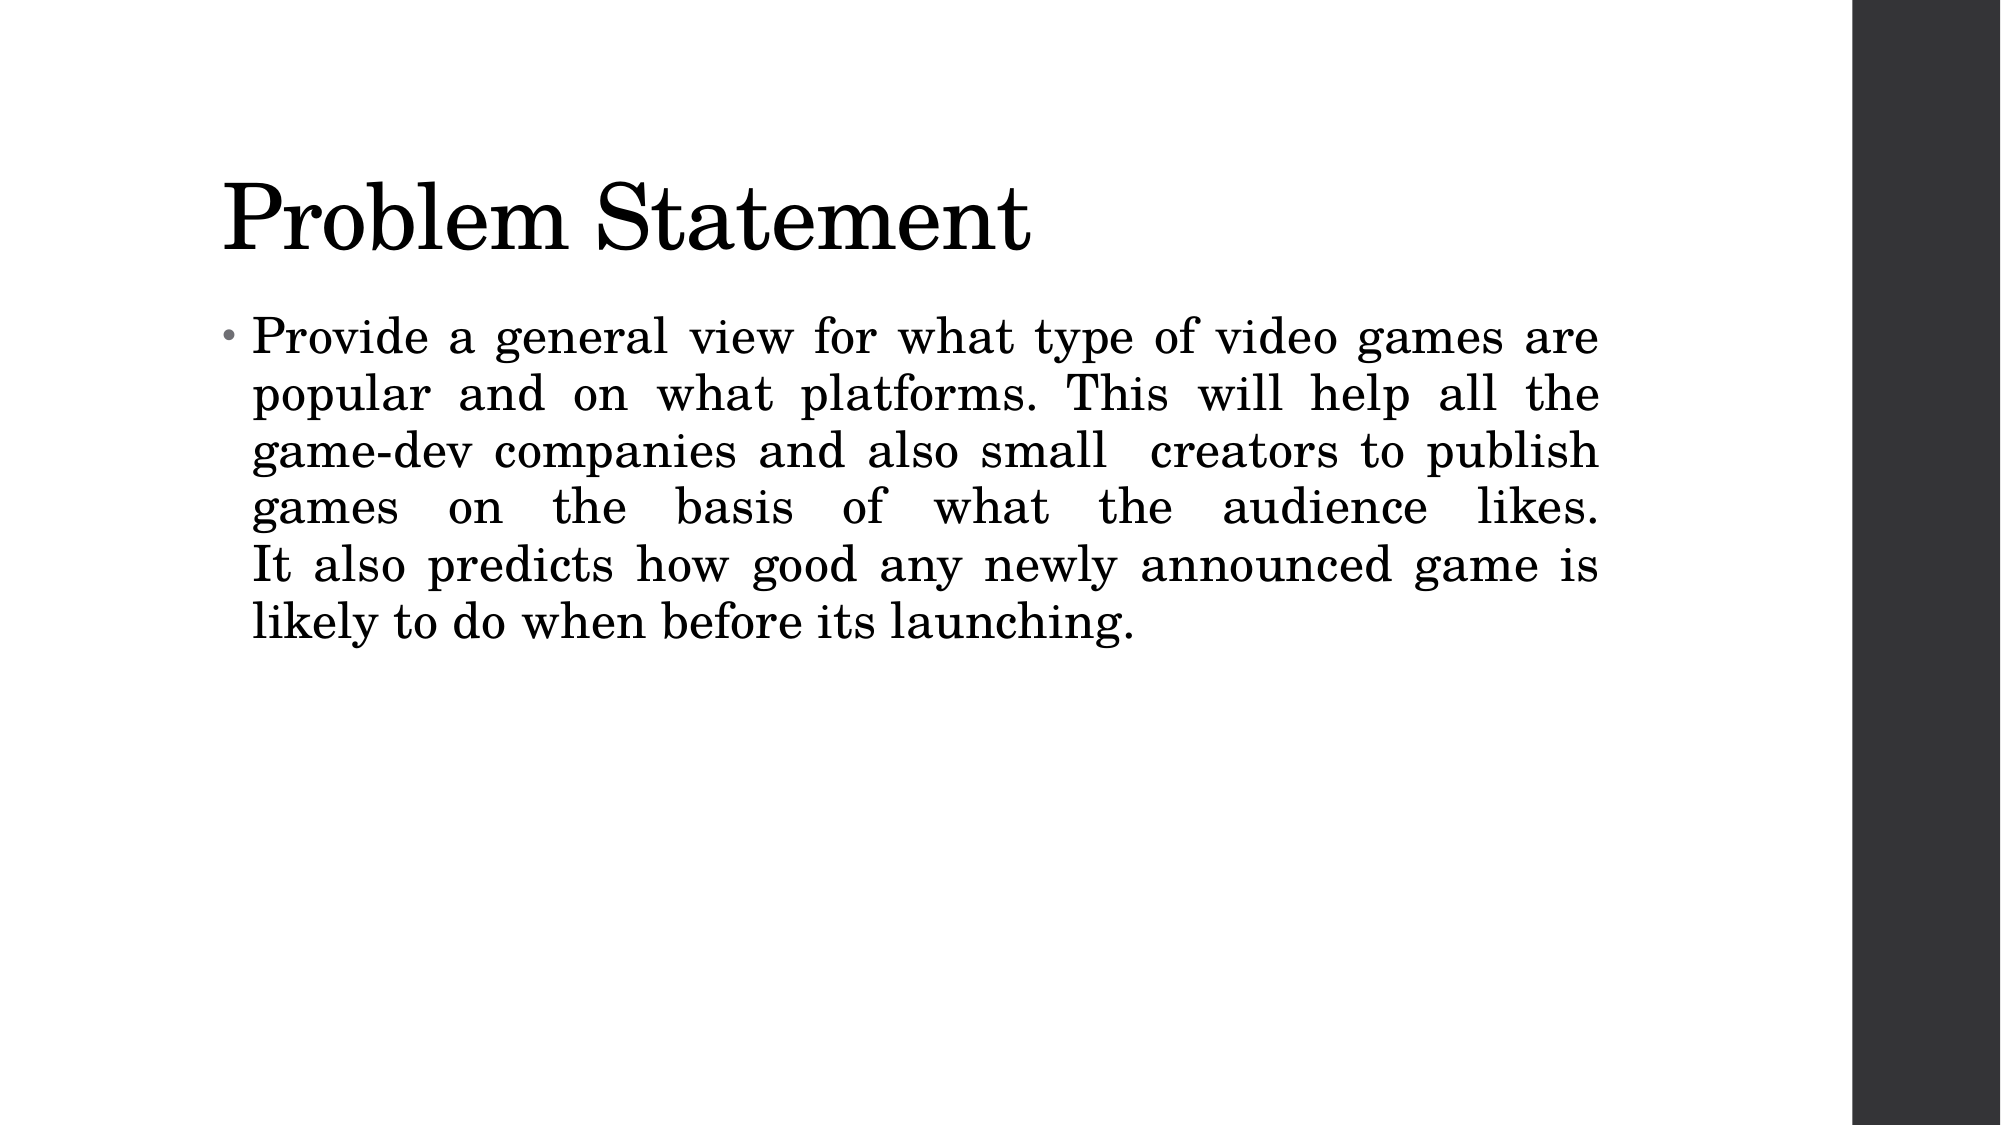

# Problem Statement
Provide a general view for what type of video games are popular and on what platforms. This will help all the game-dev companies and also small  creators to publish games on the basis of what the audience likes.
It also predicts how good any newly announced game is likely to do when before its launching.